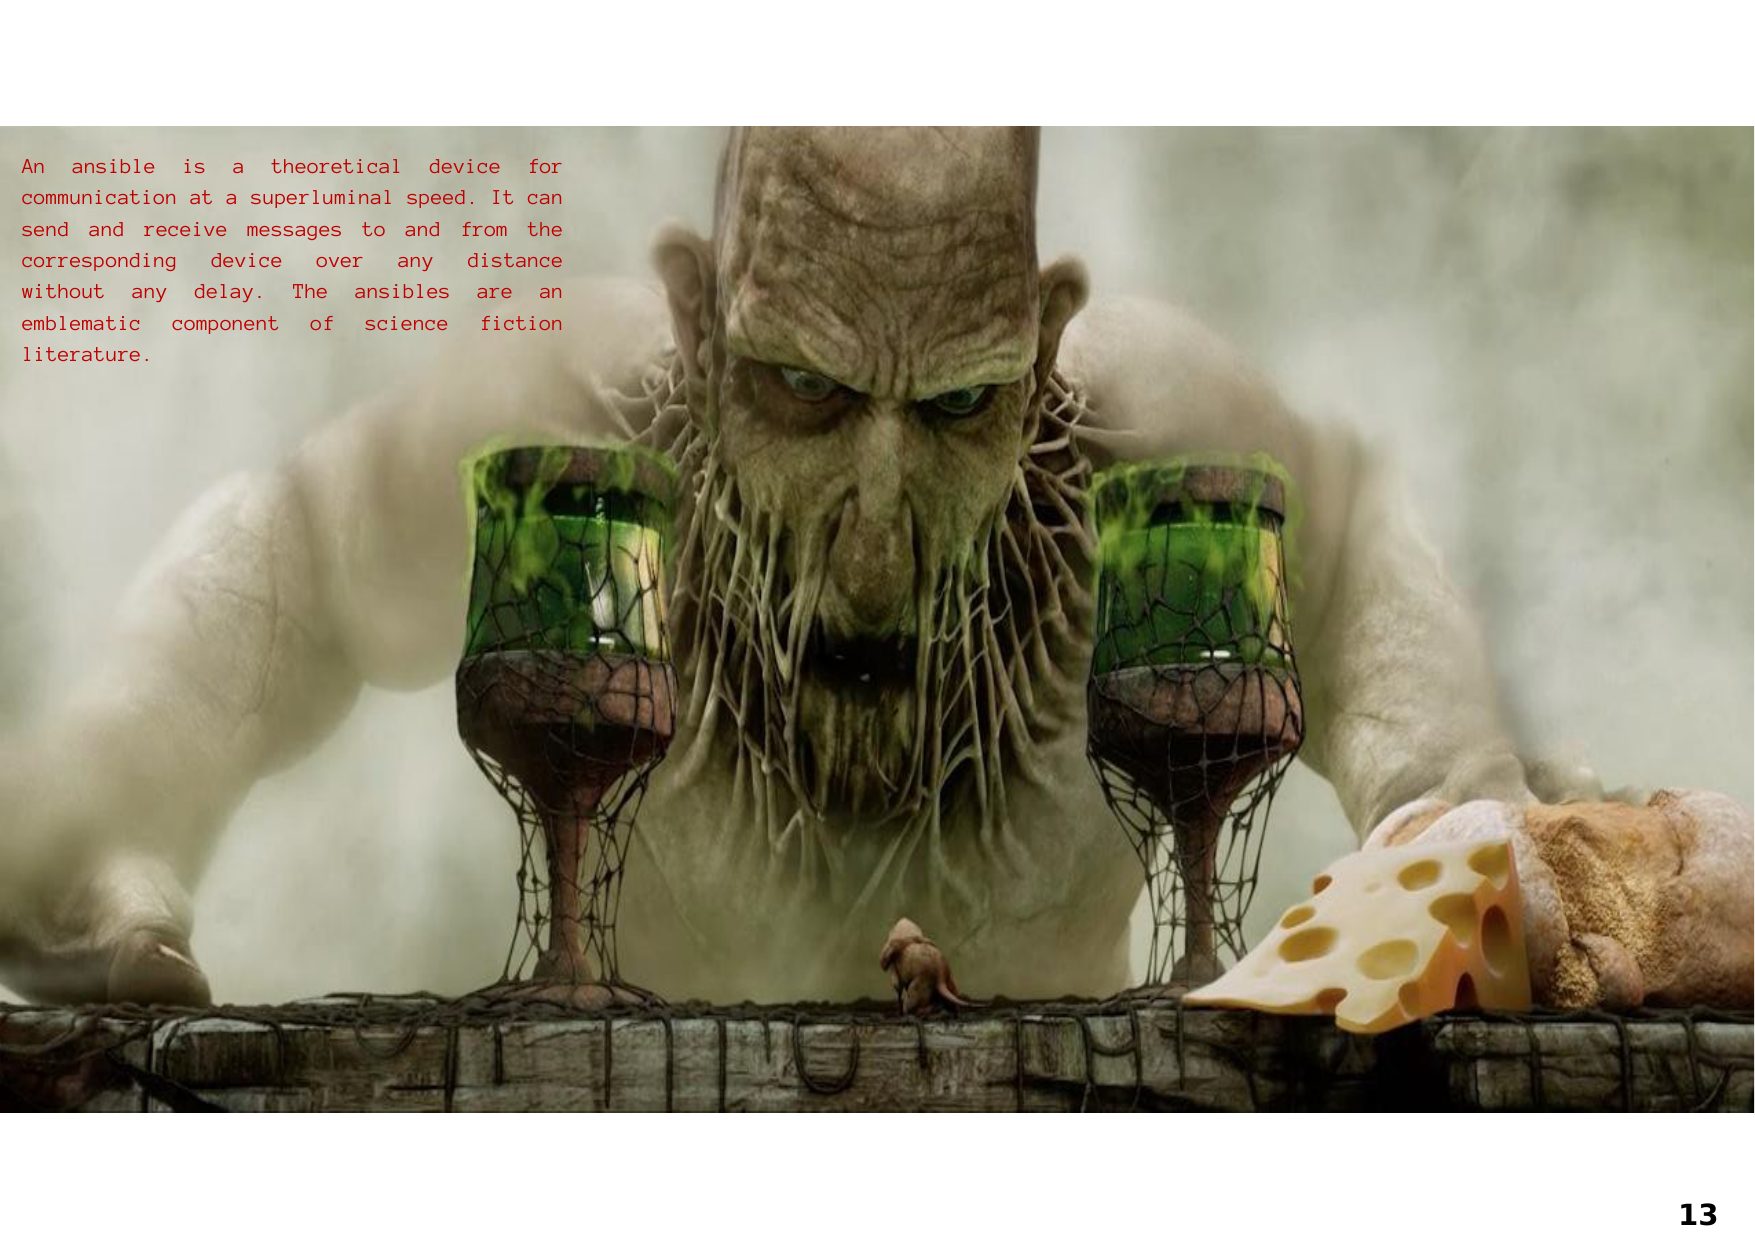

An ansible is a theoretical device for communication at a superluminal speed. It can send and receive messages to and from the corresponding device over any distance without any delay. The ansibles are an emblematic component of science fiction literature.
13